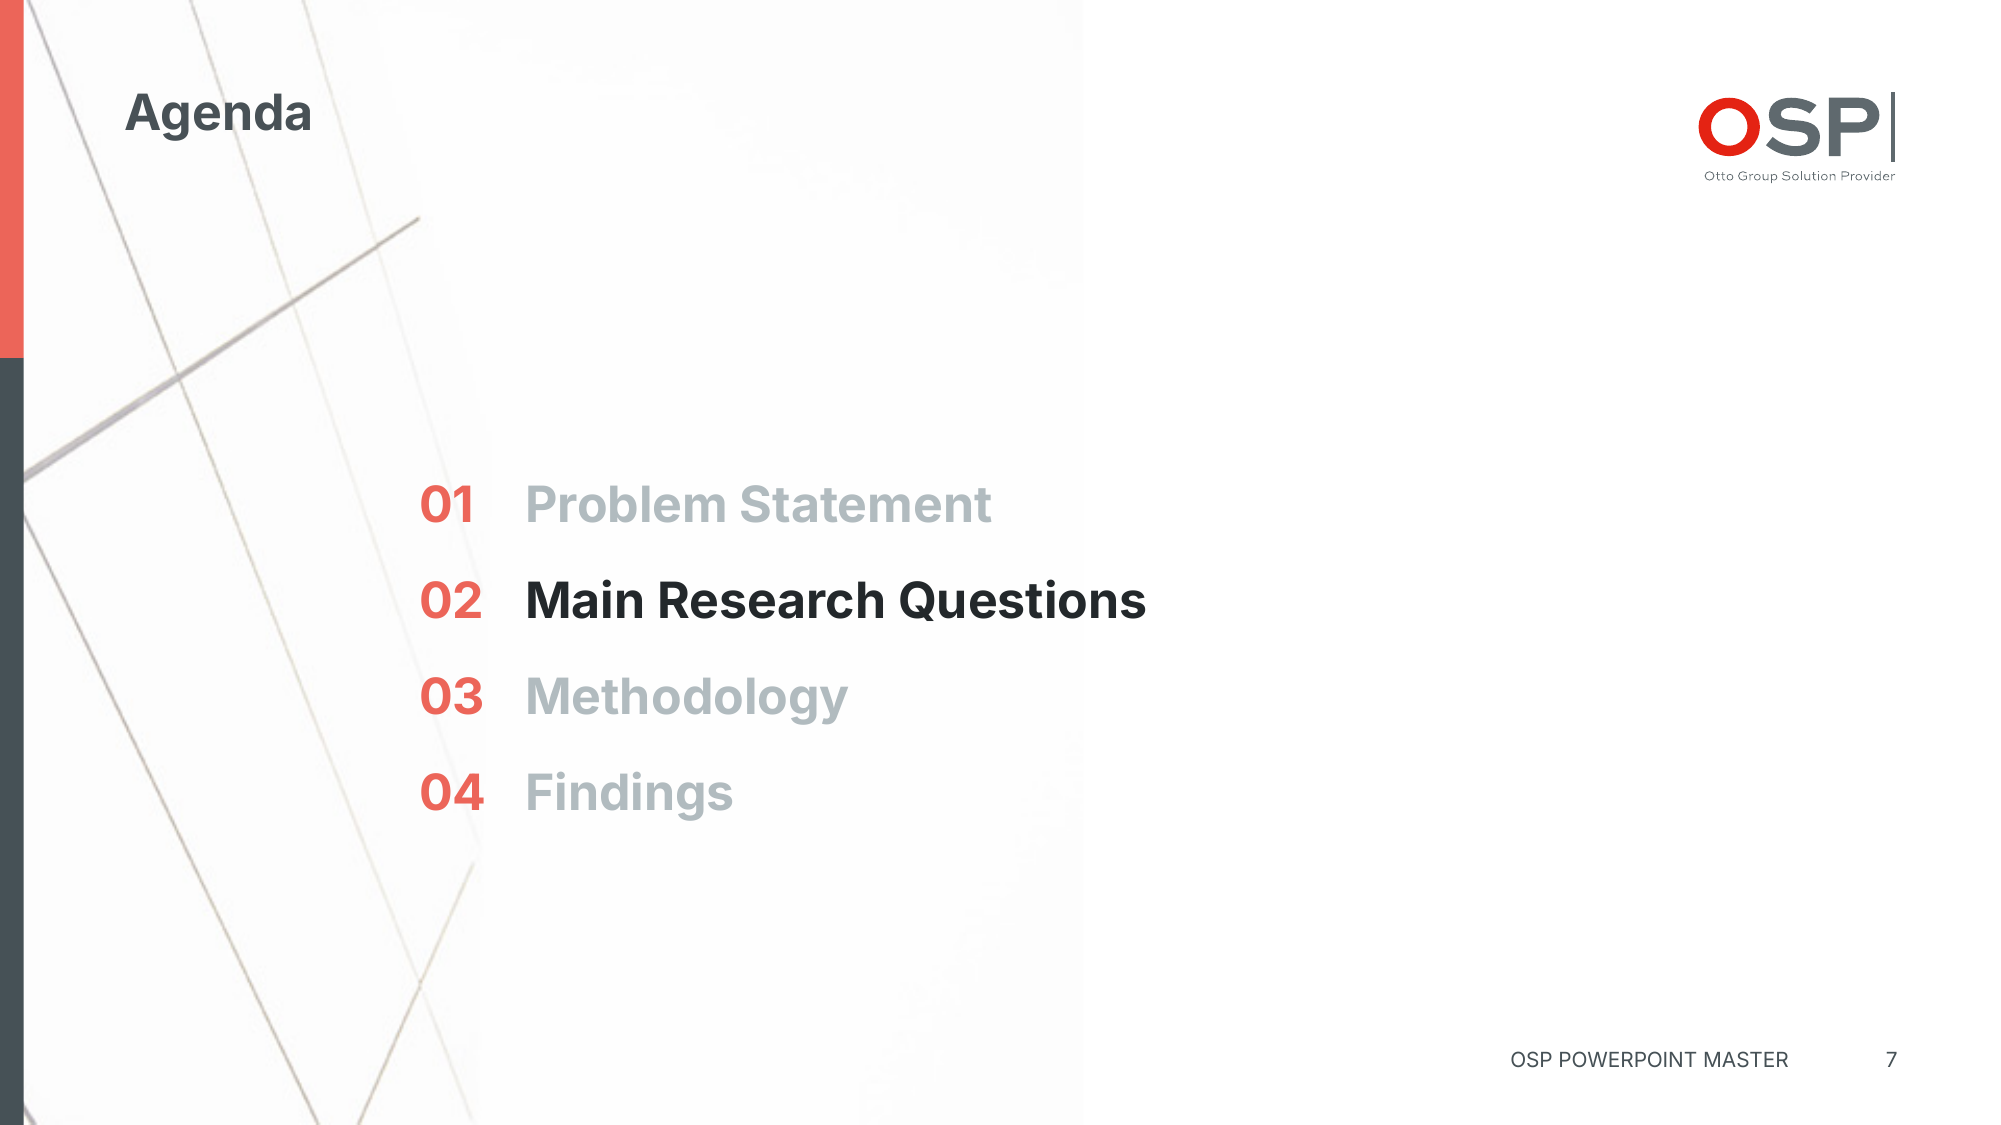

# Agenda
01
02
03
04
Problem Statement
Main Research Questions
Methodology
Findings

OSP Powerpoint Master
7